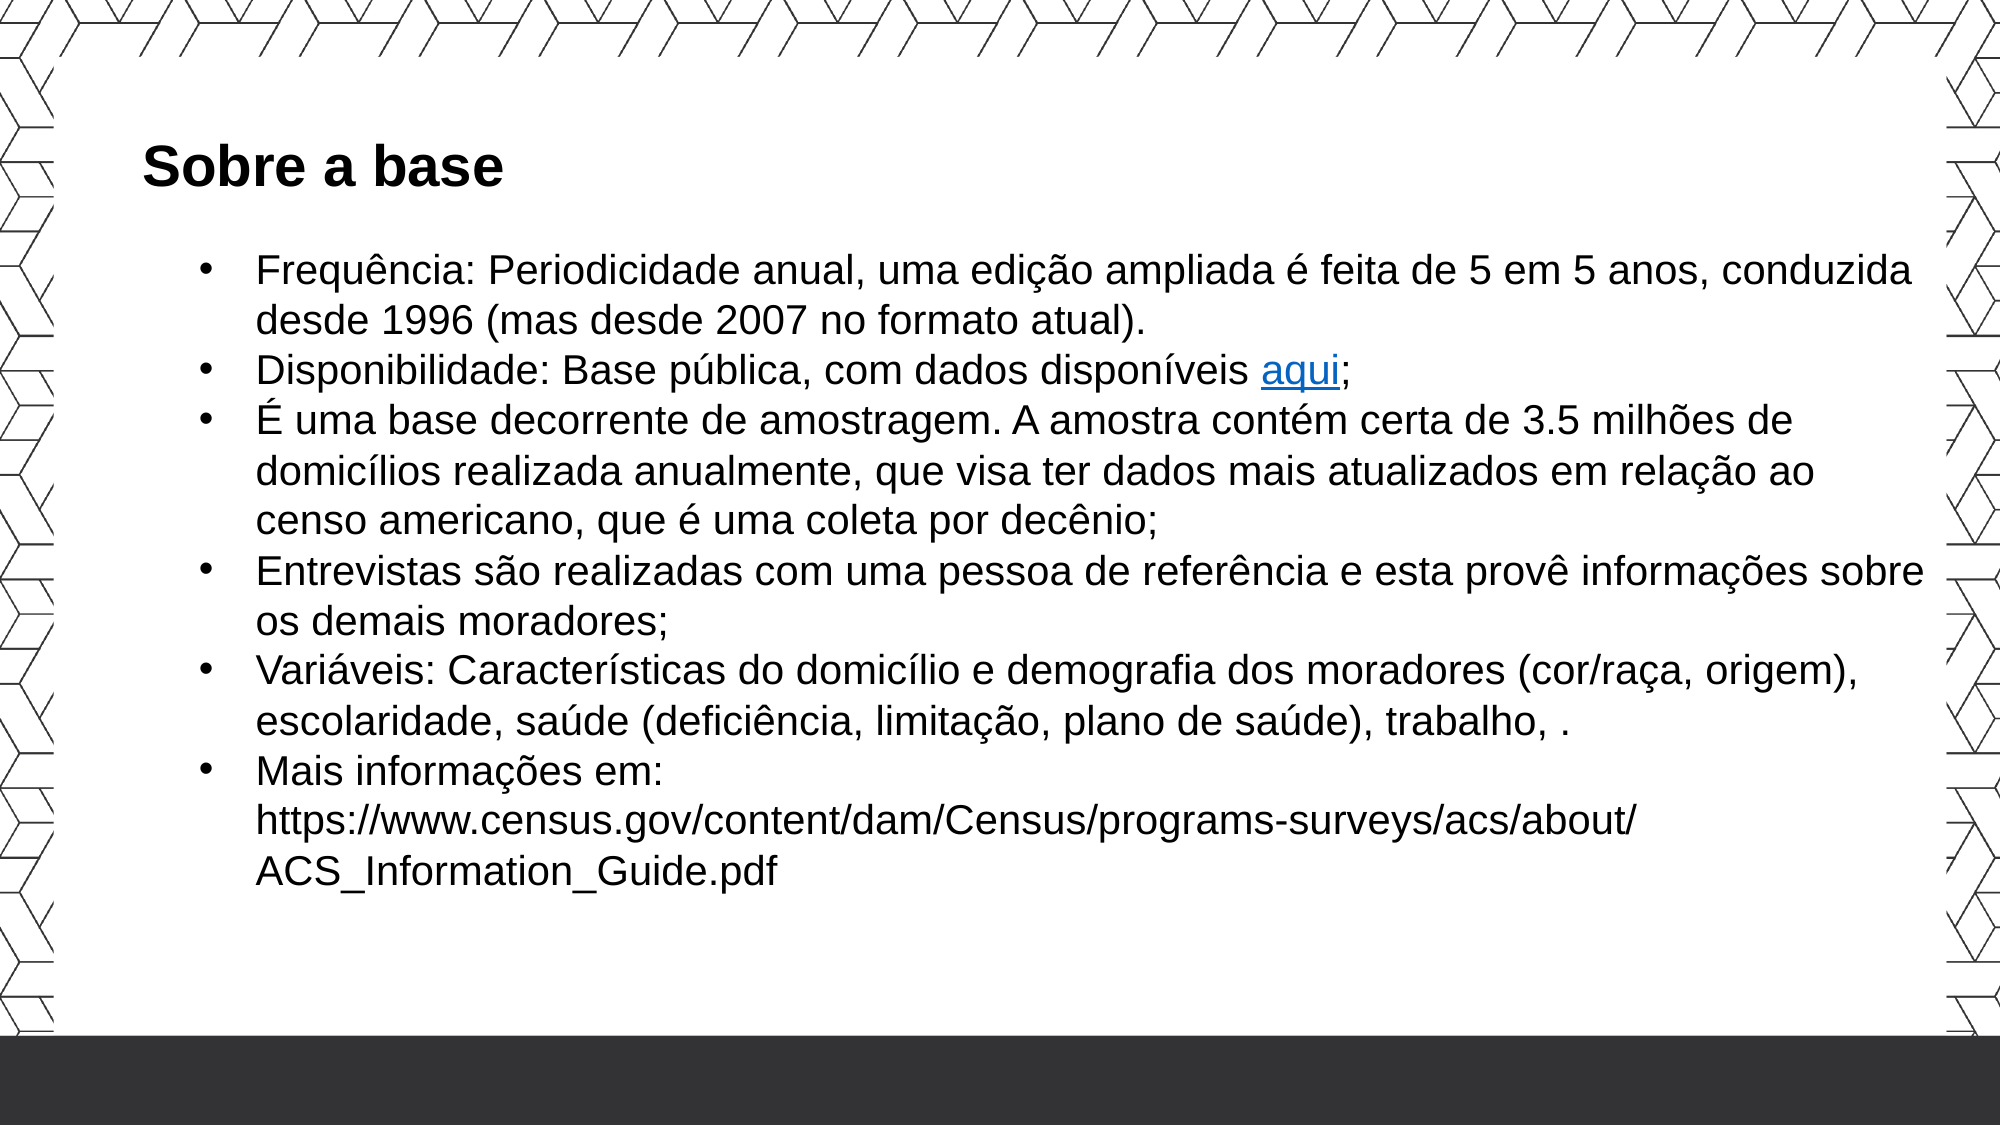

Sobre a base

Frequência: Periodicidade anual, uma edição ampliada é feita de 5 em 5 anos, conduzida desde 1996 (mas desde 2007 no formato atual).
Disponibilidade: Base pública, com dados disponíveis aqui;
É uma base decorrente de amostragem. A amostra contém certa de 3.5 milhões de domicílios realizada anualmente, que visa ter dados mais atualizados em relação ao censo americano, que é uma coleta por decênio;
Entrevistas são realizadas com uma pessoa de referência e esta provê informações sobre os demais moradores;
Variáveis: Características do domicílio e demografia dos moradores (cor/raça, origem), escolaridade, saúde (deficiência, limitação, plano de saúde), trabalho, .
Mais informações em: https://www.census.gov/content/dam/Census/programs-surveys/acs/about/ACS_Information_Guide.pdf